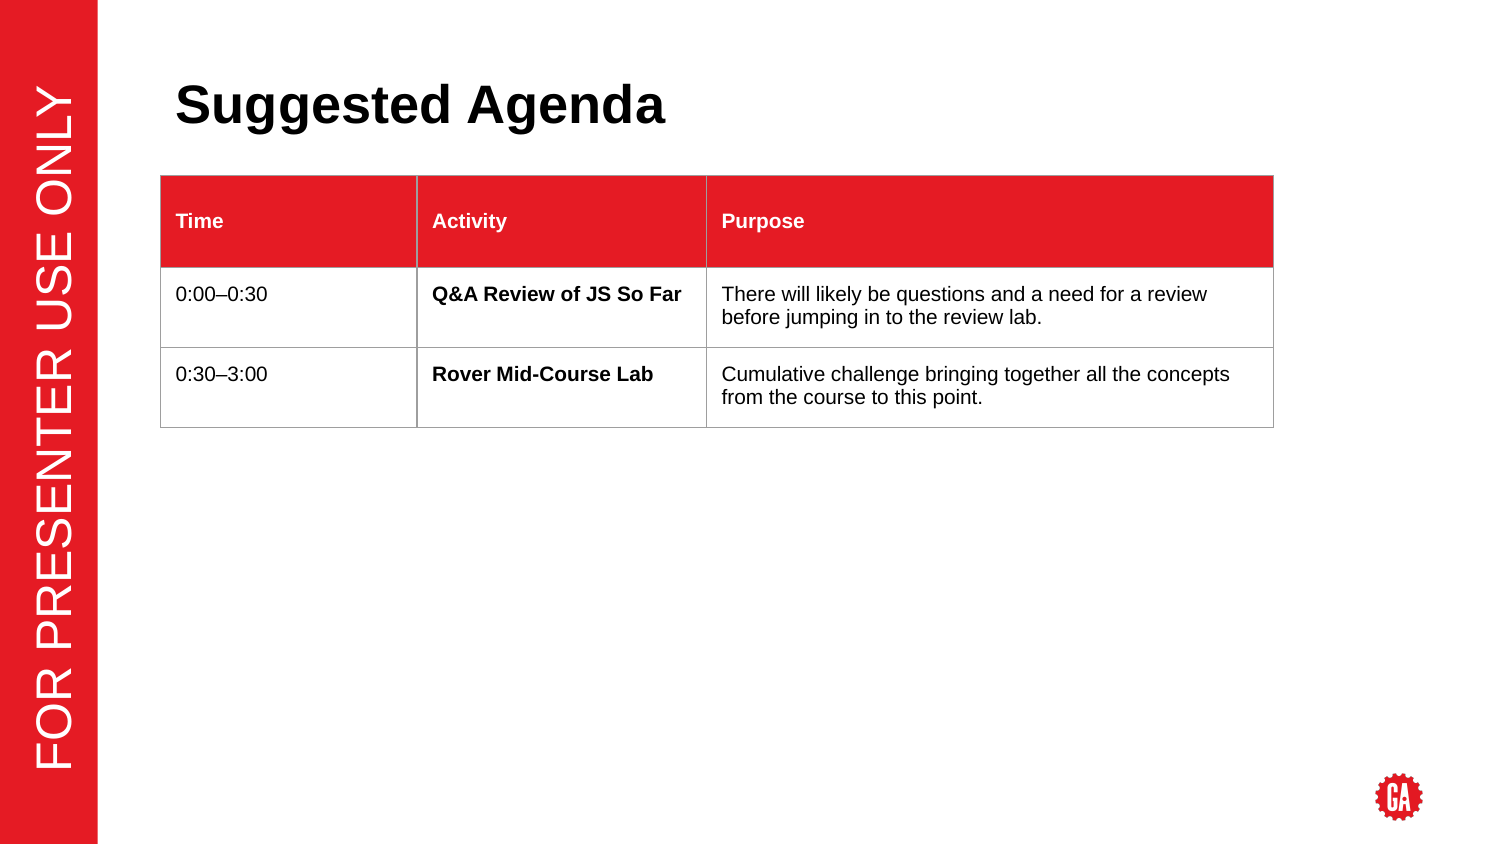

# Suggested Agenda

| Time | Activity | Purpose |
| --- | --- | --- |
| 0:00–0:30 | Q&A Review of JS So Far | There will likely be questions and a need for a review before jumping in to the review lab. |
| 0:30–3:00 | Rover Mid-Course Lab | Cumulative challenge bringing together all the concepts from the course to this point. |